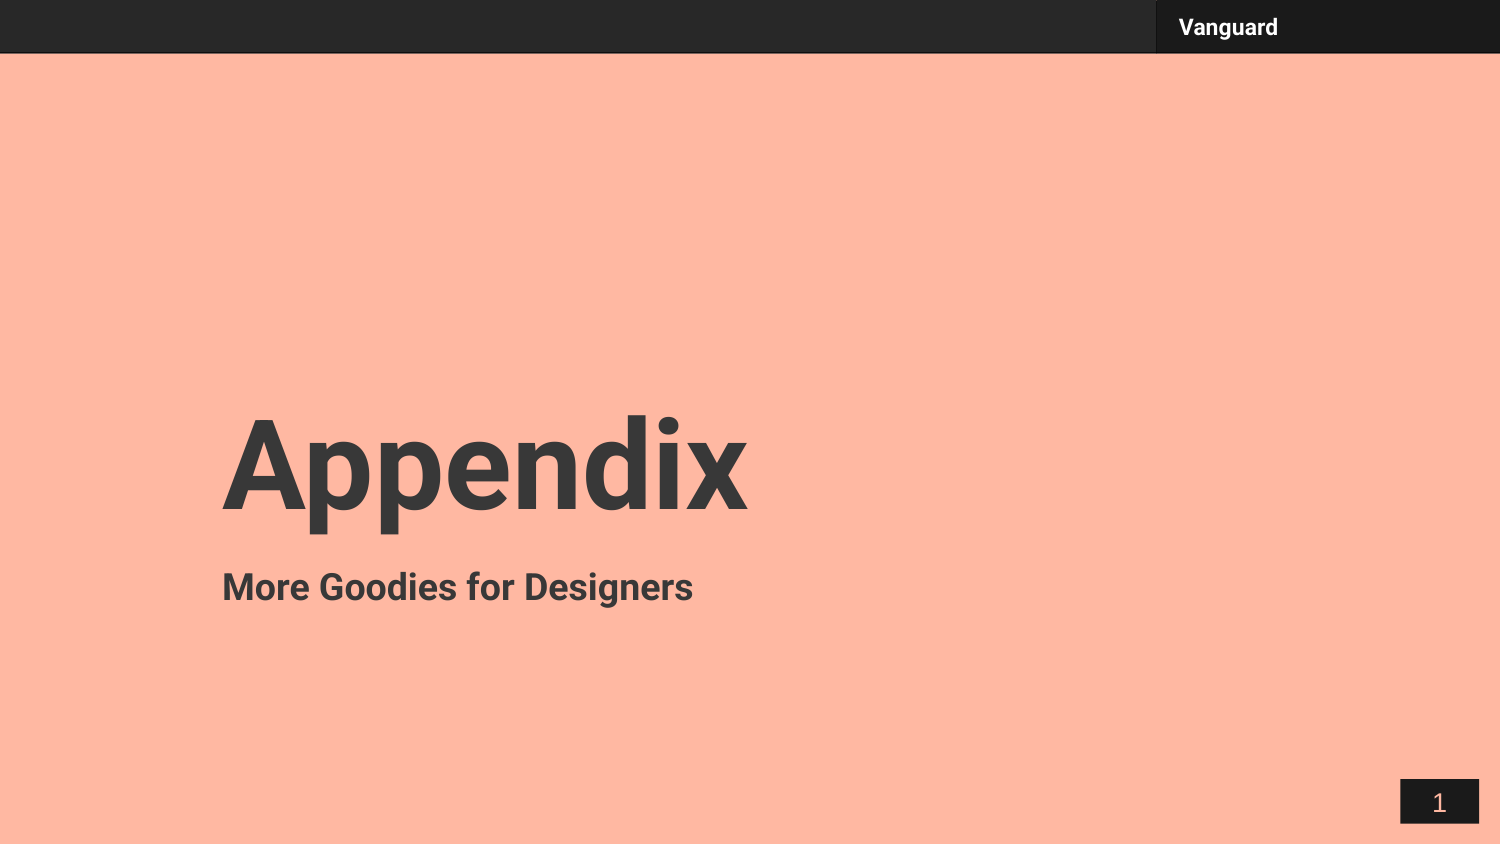

# Appendix
More Goodies for Designers
1